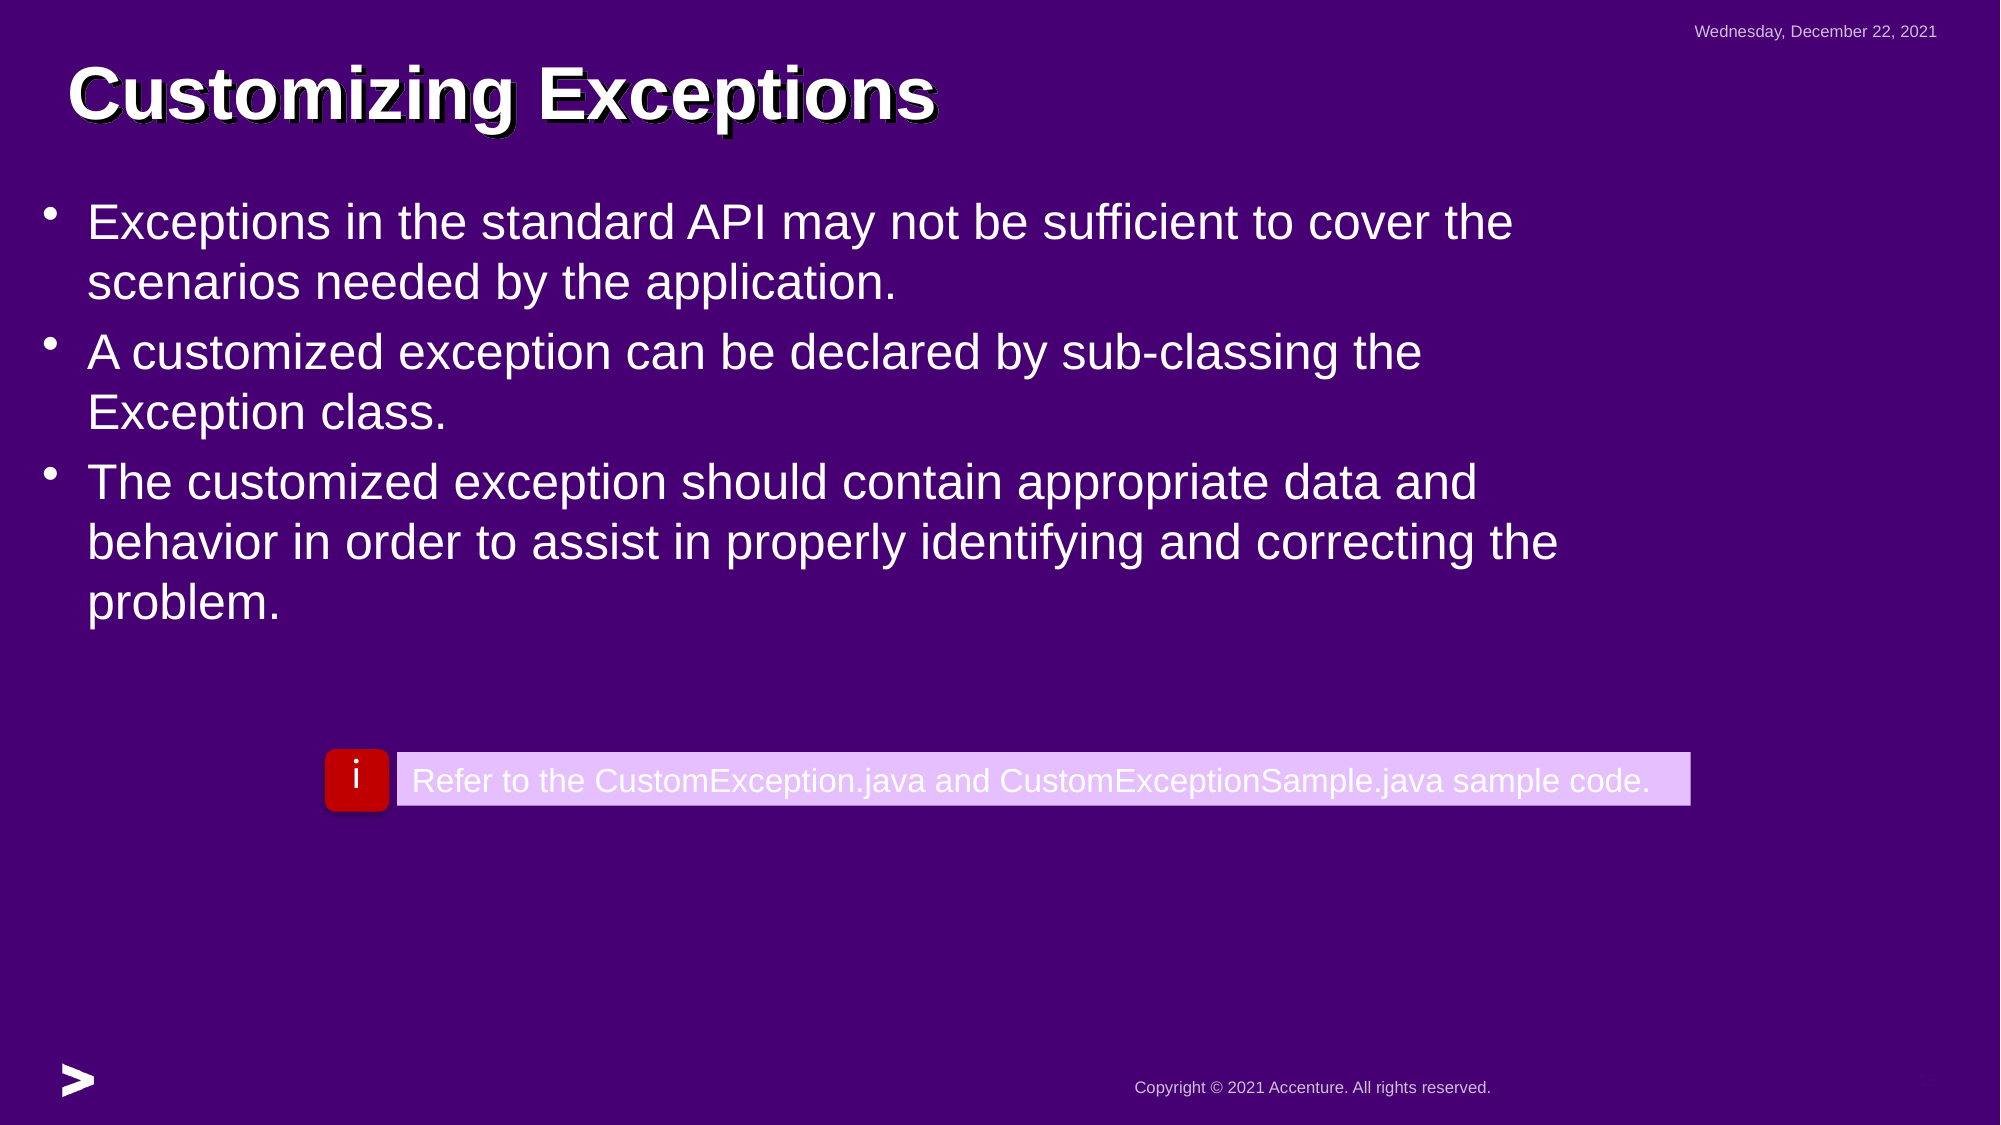

Wednesday, December 22, 2021
Customizing Exceptions
Exceptions in the standard API may not be sufficient to cover the scenarios needed by the application.
A customized exception can be declared by sub-classing the Exception class.
The customized exception should contain appropriate data and behavior in order to assist in properly identifying and correcting the problem.

i
Refer to the CustomException.java and CustomExceptionSample.java sample code.

16
16